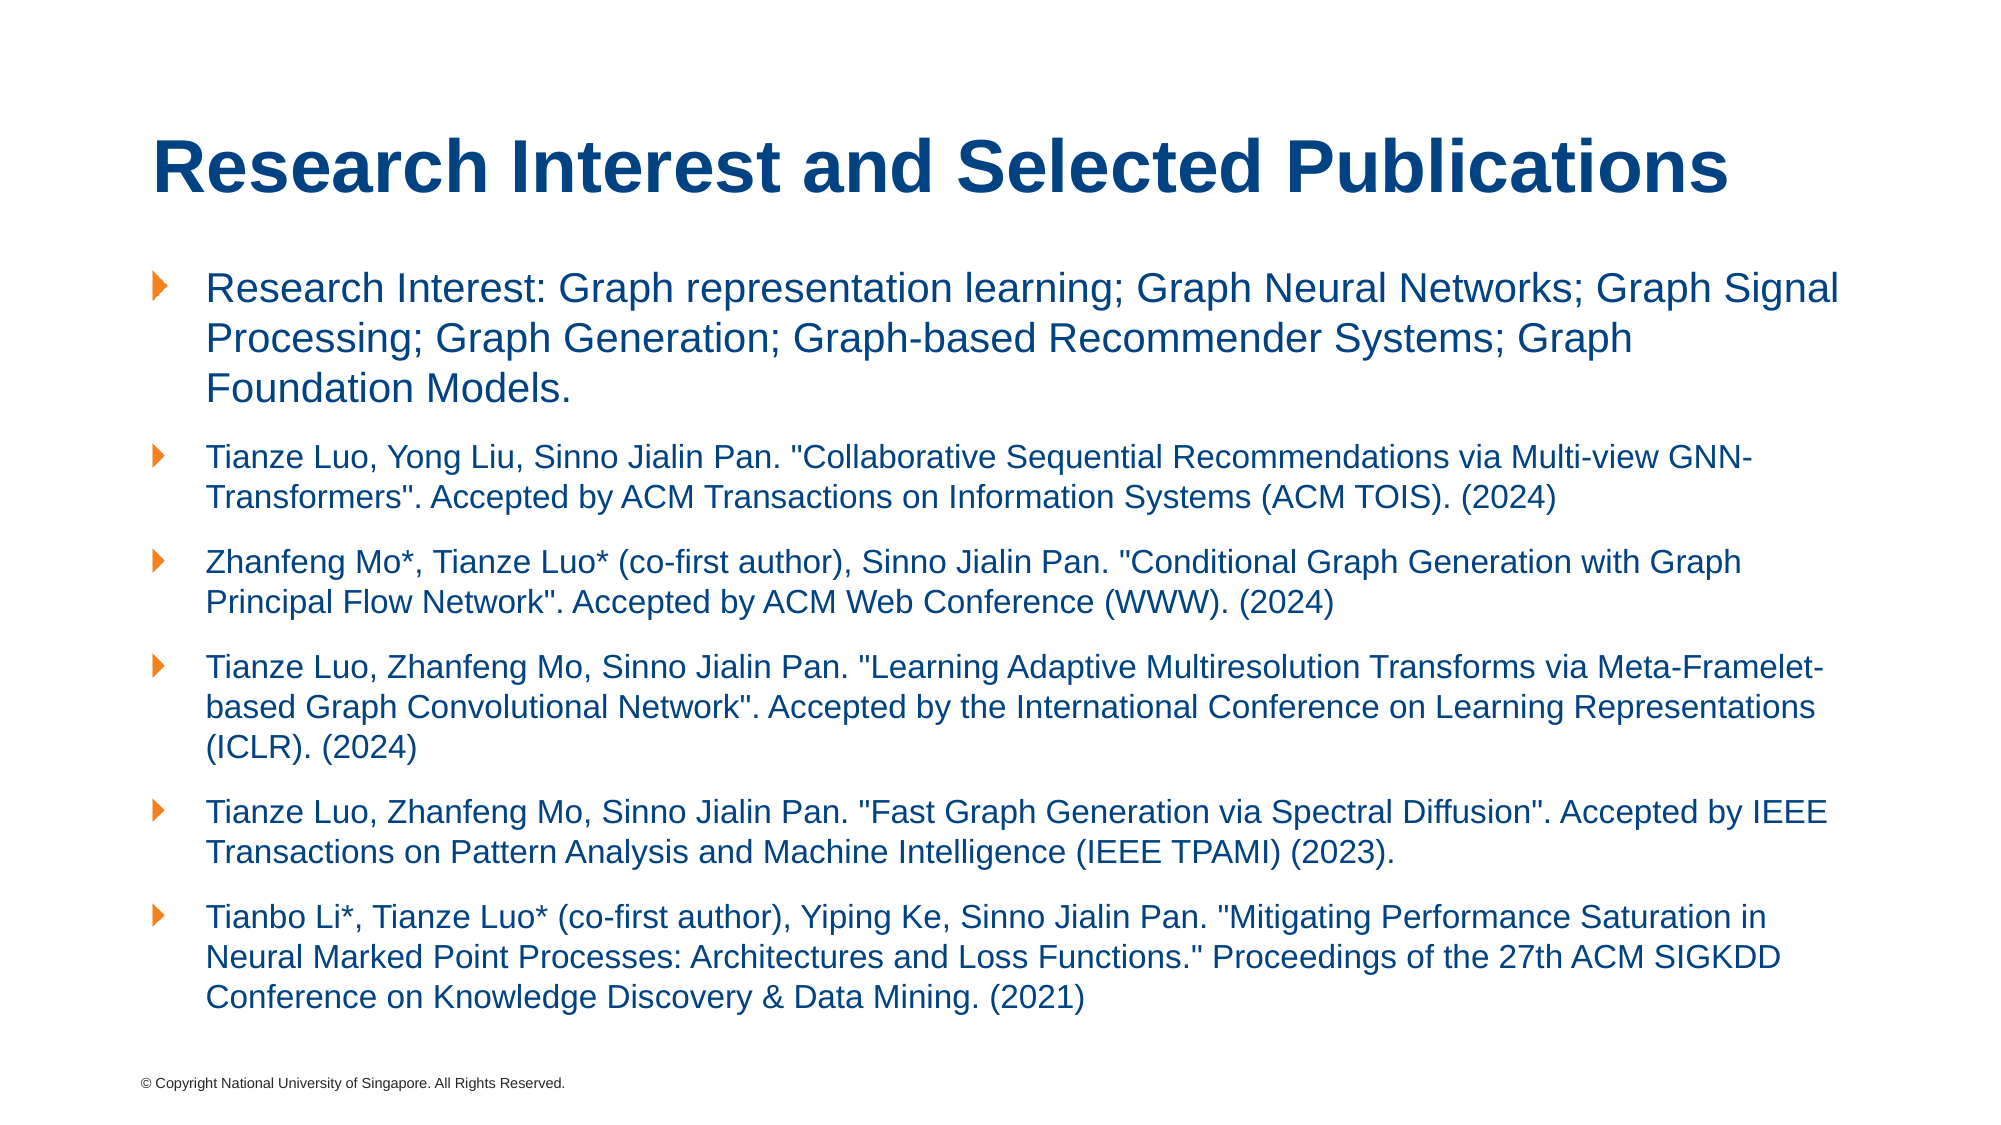

# Research Interest and Selected Publications
Research Interest: Graph representation learning; Graph Neural Networks; Graph Signal Processing; Graph Generation; Graph-based Recommender Systems; Graph Foundation Models.
Tianze Luo, Yong Liu, Sinno Jialin Pan. "Collaborative Sequential Recommendations via Multi-view GNN-Transformers". Accepted by ACM Transactions on Information Systems (ACM TOIS). (2024)
Zhanfeng Mo*, Tianze Luo* (co-first author), Sinno Jialin Pan. "Conditional Graph Generation with Graph Principal Flow Network". Accepted by ACM Web Conference (WWW). (2024)
Tianze Luo, Zhanfeng Mo, Sinno Jialin Pan. "Learning Adaptive Multiresolution Transforms via Meta-Framelet-based Graph Convolutional Network". Accepted by the International Conference on Learning Representations (ICLR). (2024)
Tianze Luo, Zhanfeng Mo, Sinno Jialin Pan. "Fast Graph Generation via Spectral Diffusion". Accepted by IEEE Transactions on Pattern Analysis and Machine Intelligence (IEEE TPAMI) (2023).
Tianbo Li*, Tianze Luo* (co-first author), Yiping Ke, Sinno Jialin Pan. "Mitigating Performance Saturation in Neural Marked Point Processes: Architectures and Loss Functions." Proceedings of the 27th ACM SIGKDD Conference on Knowledge Discovery & Data Mining. (2021)